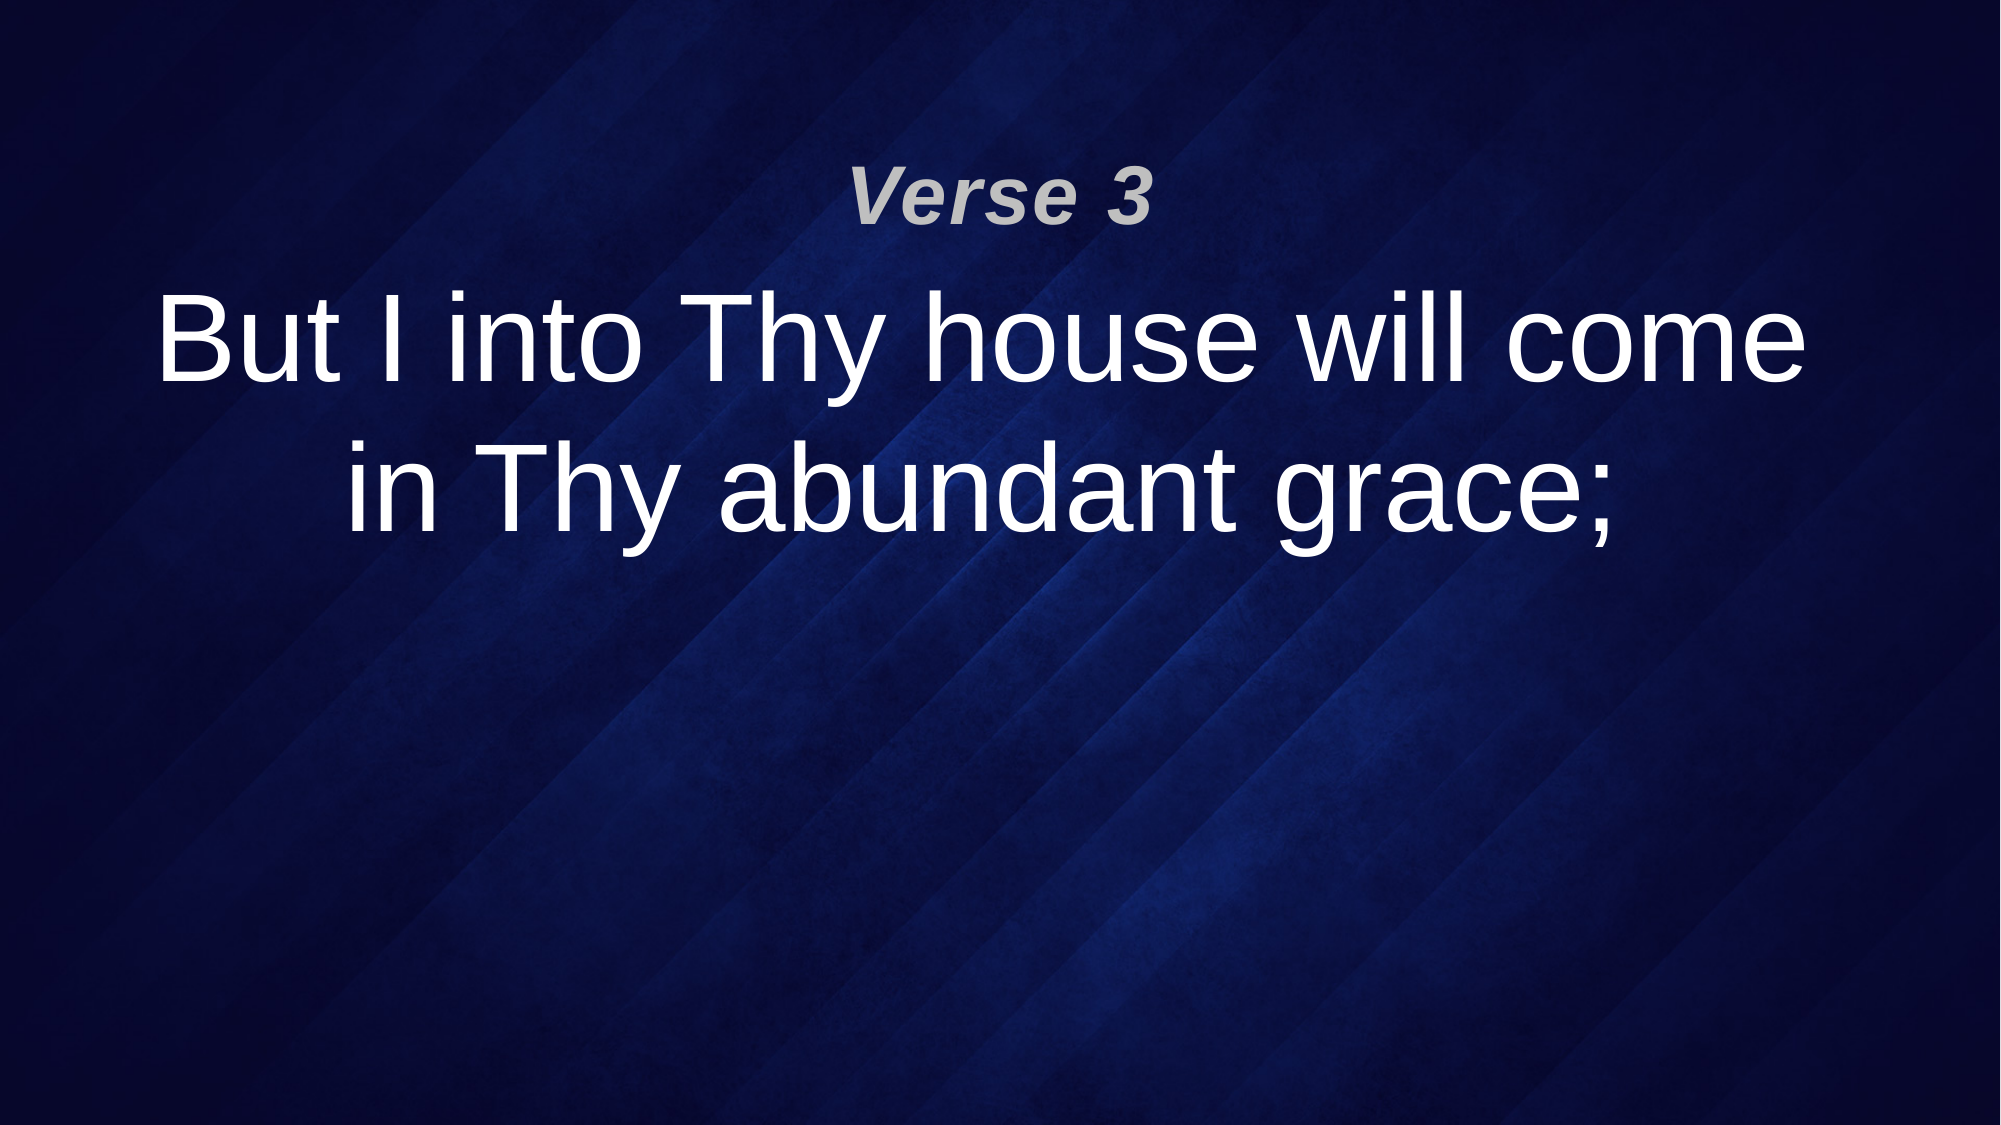

Verse 3
# But I into Thy house will come in Thy abundant grace;